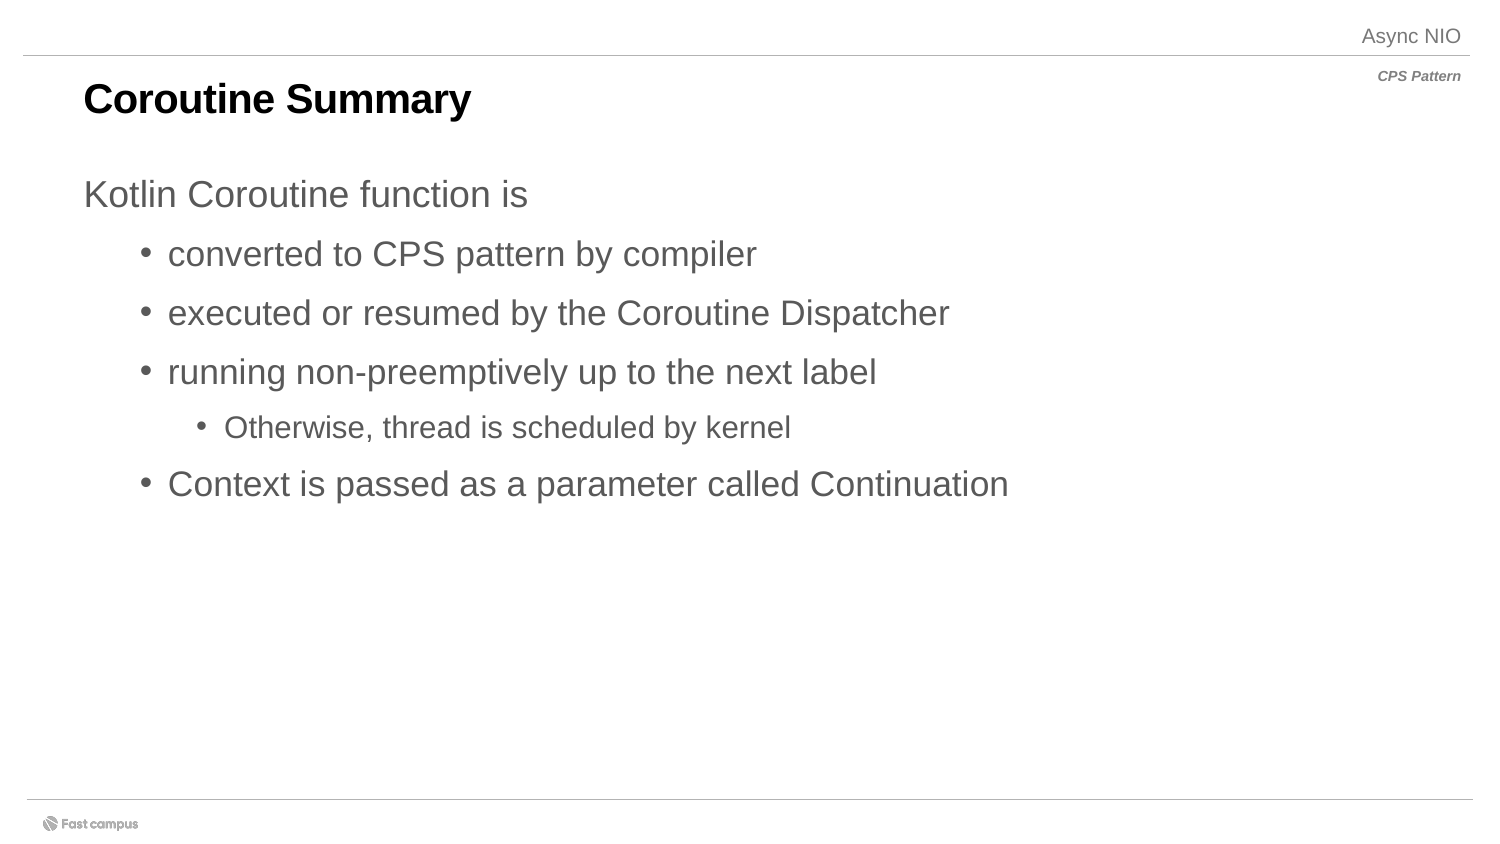

Async NIO
CPS Pattern
# Coroutine Summary
Kotlin Coroutine function is
converted to CPS pattern by compiler
executed or resumed by the Coroutine Dispatcher
running non-preemptively up to the next label
Otherwise, thread is scheduled by kernel
Context is passed as a parameter called Continuation